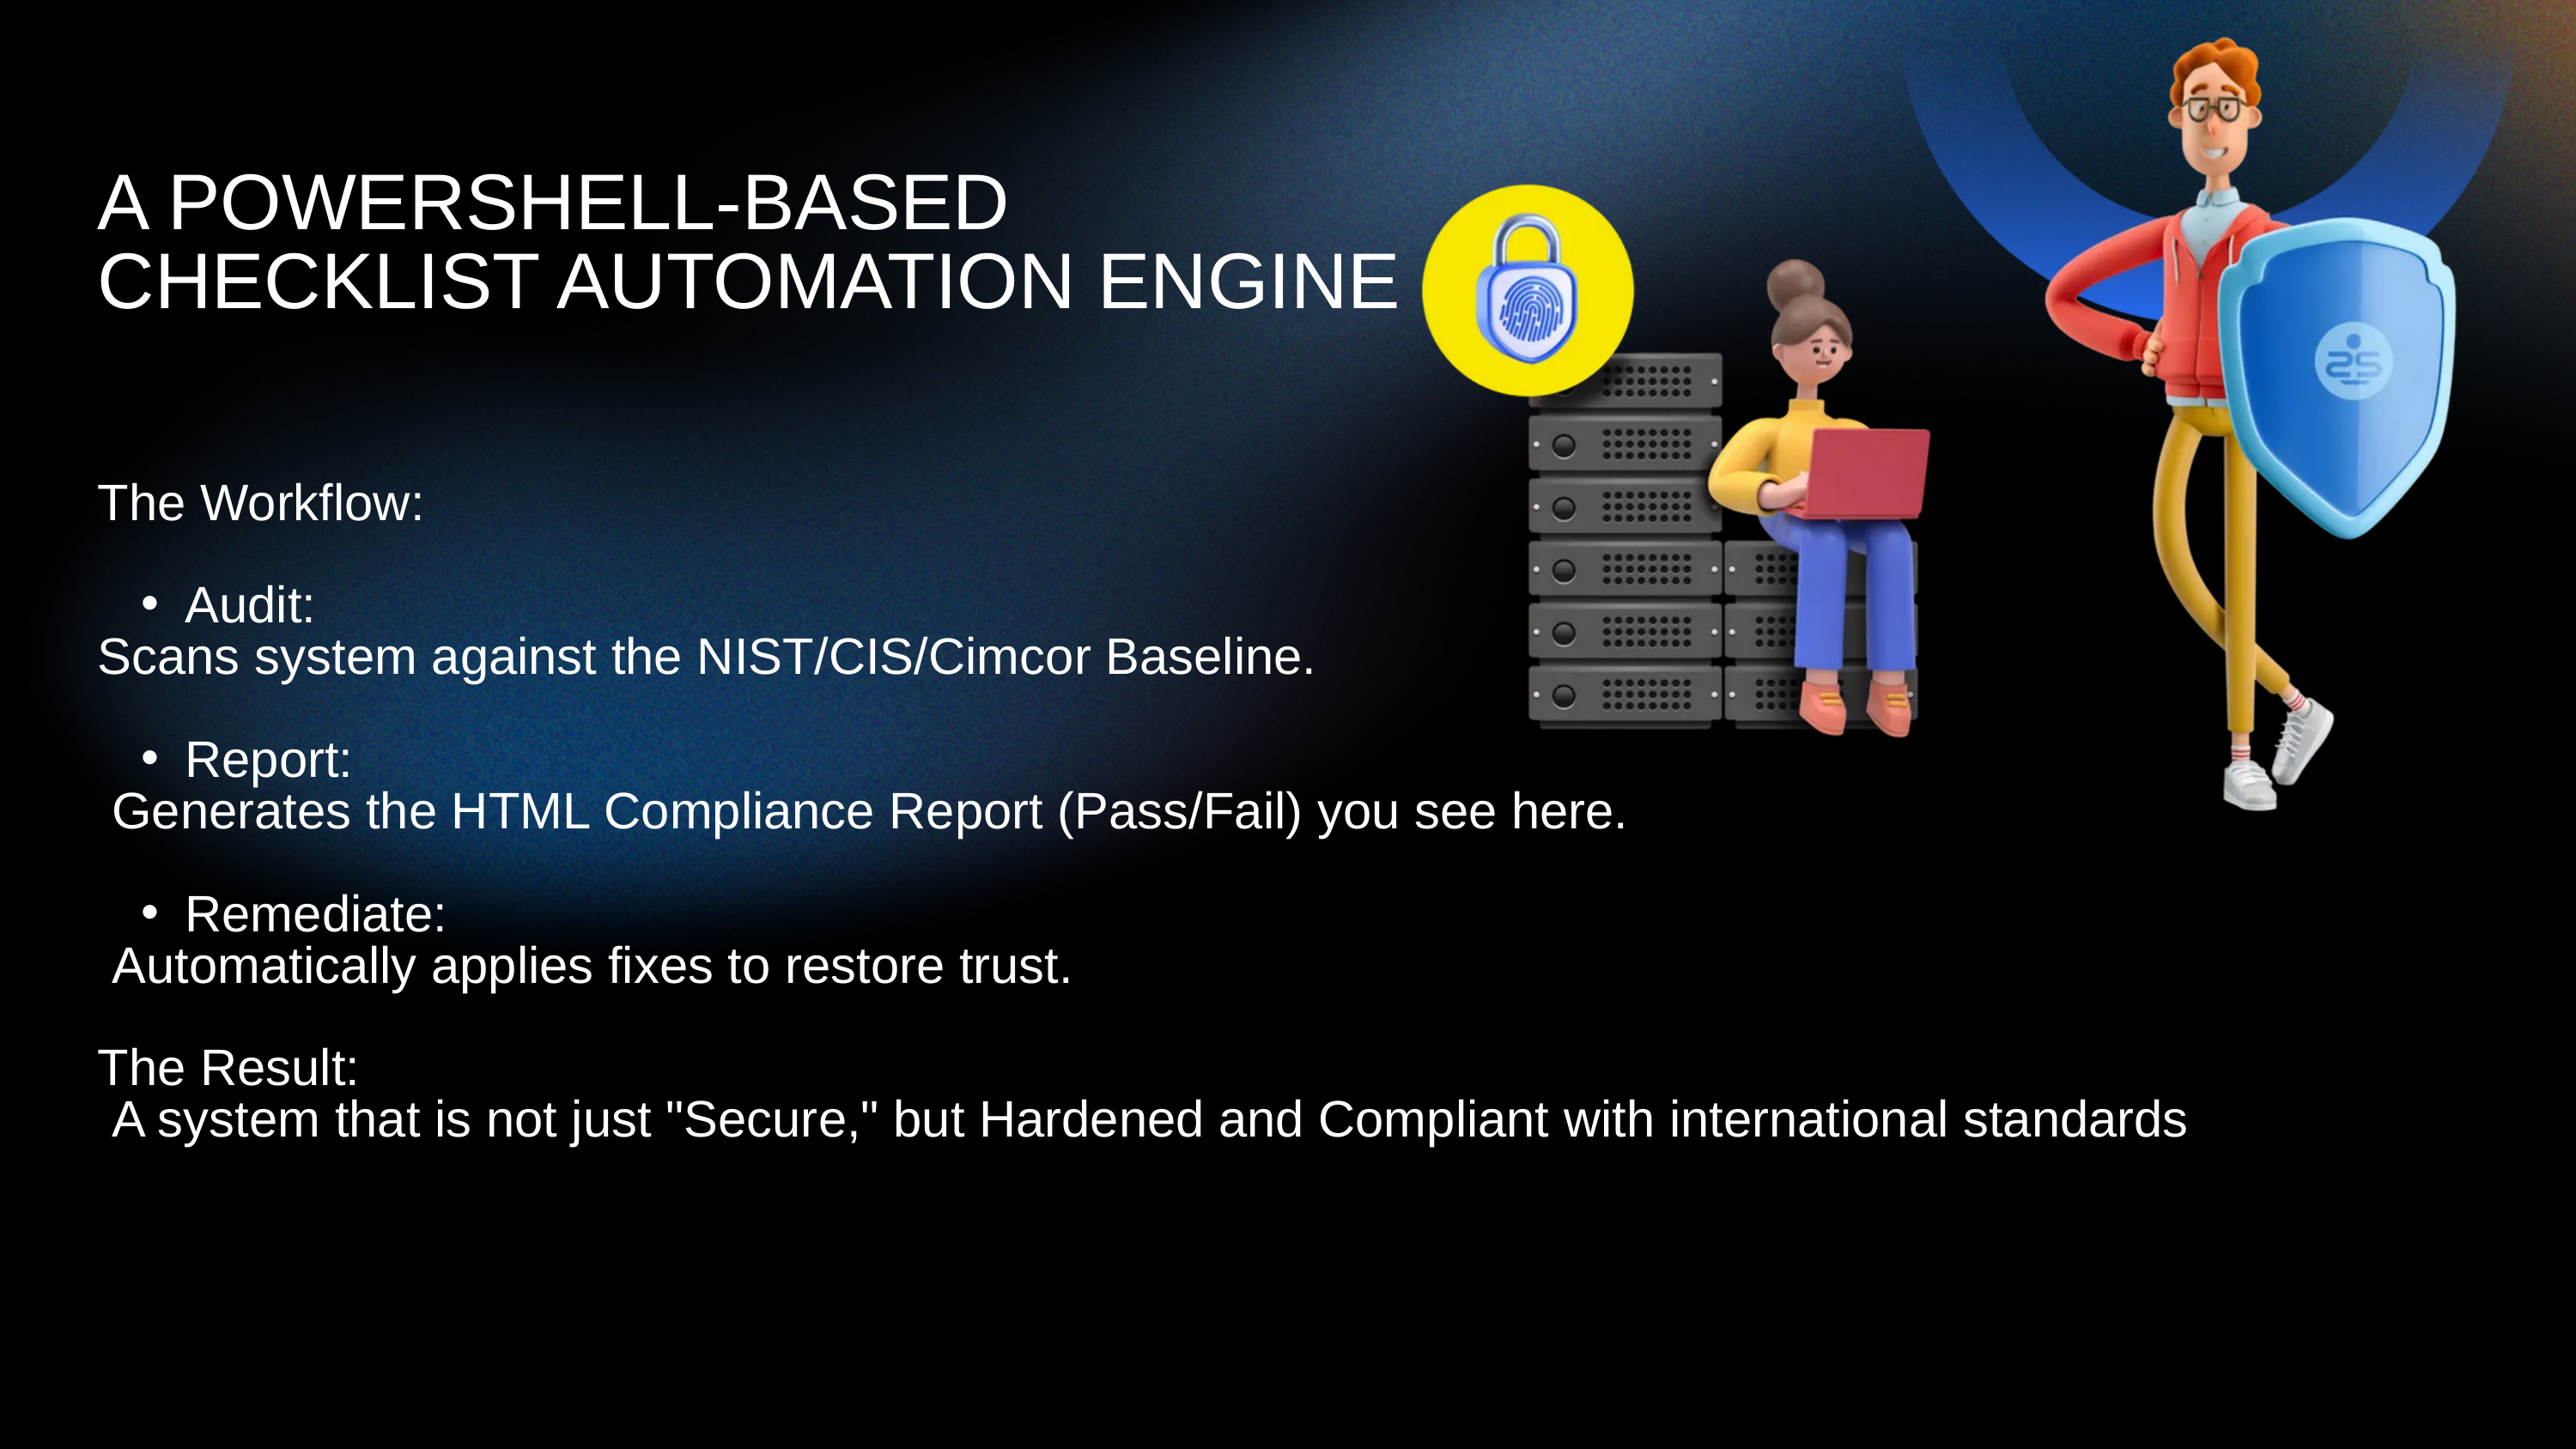

A POWERSHELL-BASED CHECKLIST AUTOMATION ENGINE
The Workflow:

Audit:
Scans system against the NIST/CIS/Cimcor Baseline.

Report:
 Generates the HTML Compliance Report (Pass/Fail) you see here.

Remediate:
 Automatically applies fixes to restore trust.

The Result:
 A system that is not just "Secure," but Hardened and Compliant with international standards